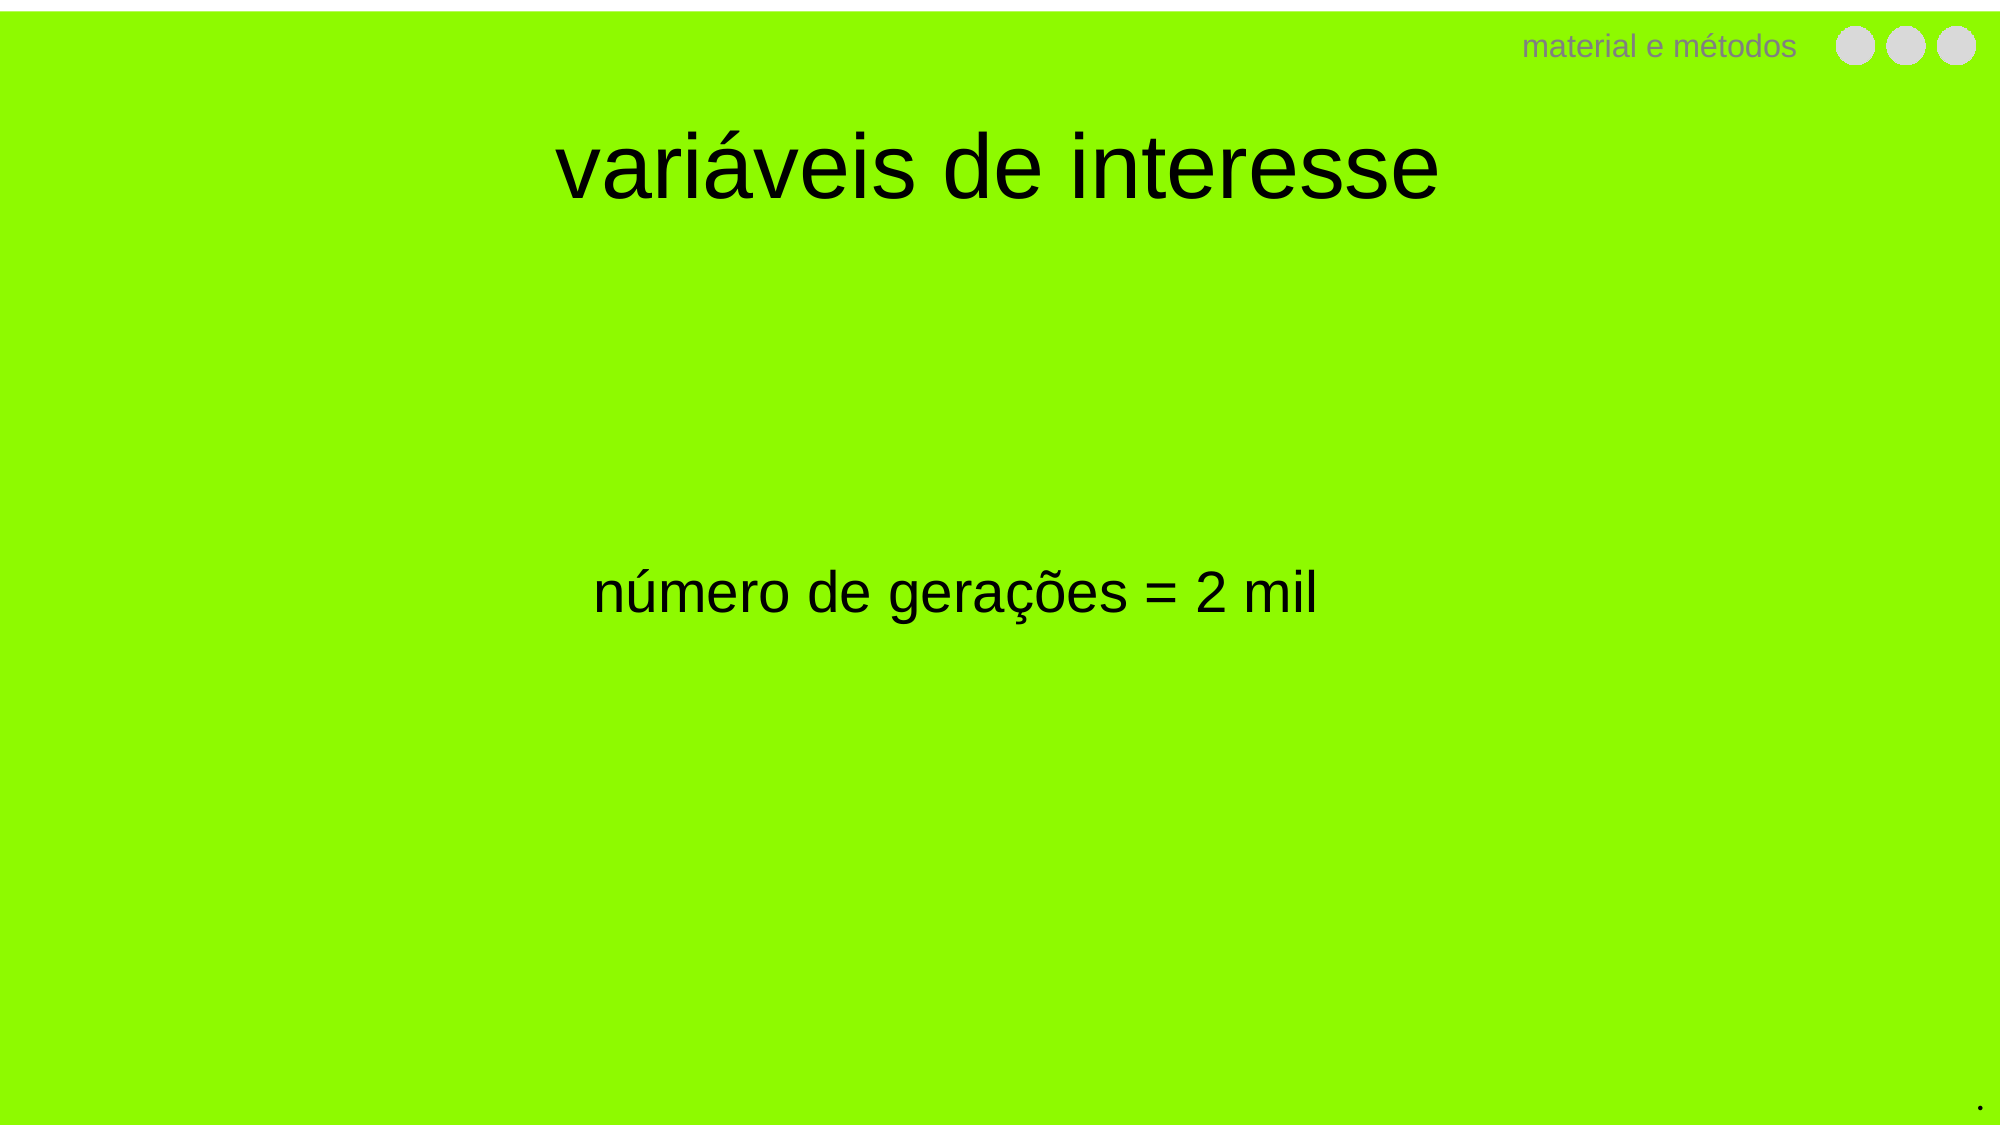

.

material e métodos

# variáveis de interesse
número de gerações = 2 mil